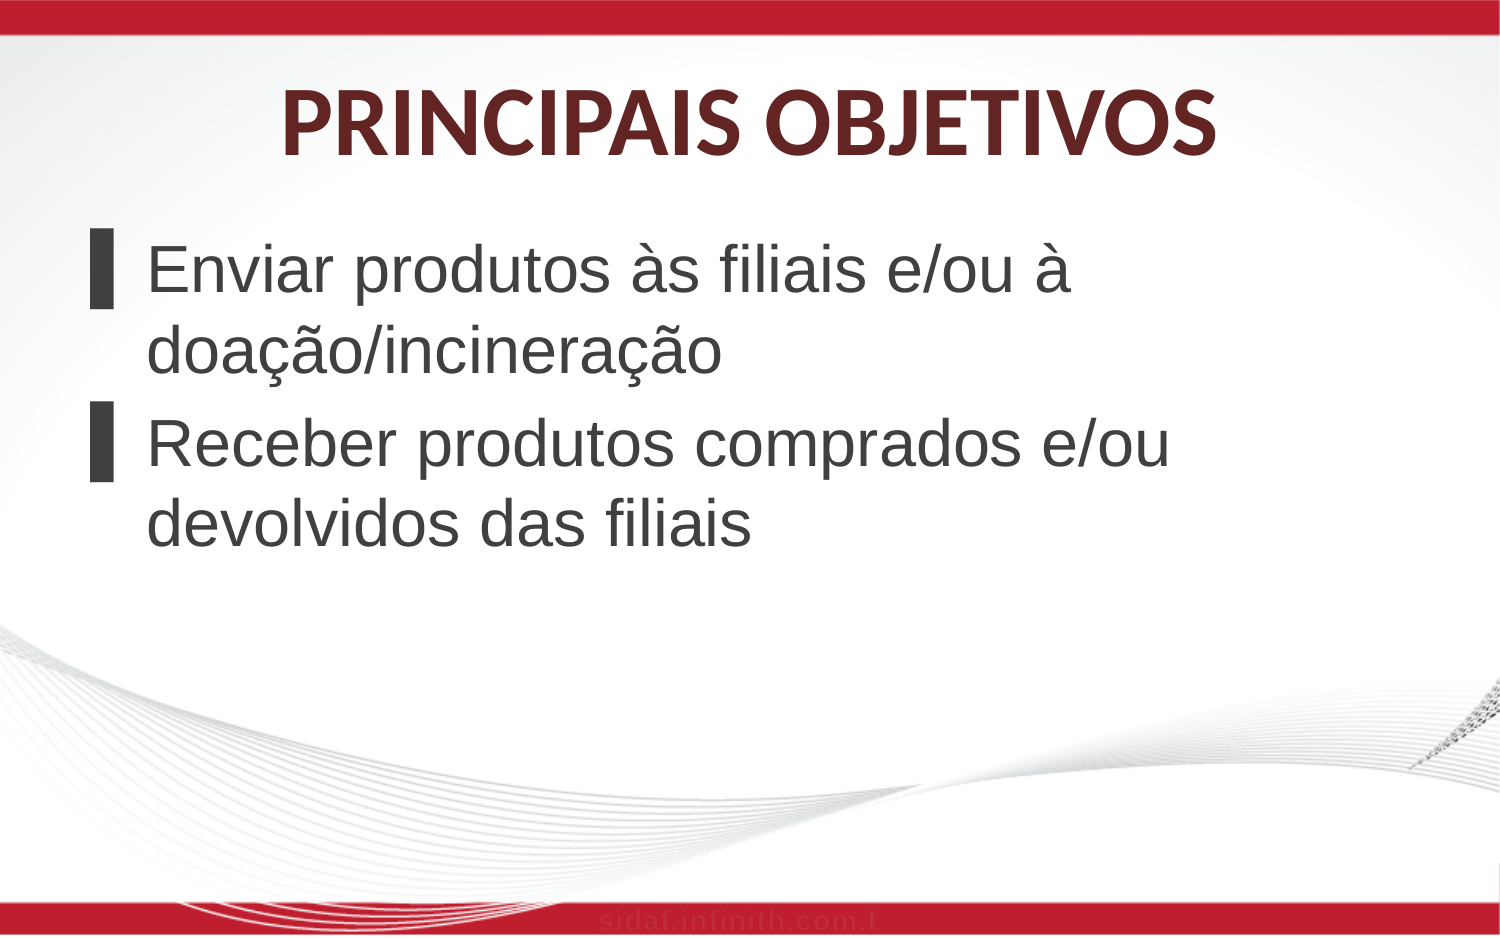

# Principais objetivos
Enviar produtos às filiais e/ou à doação/incineração
Receber produtos comprados e/ou devolvidos das filiais